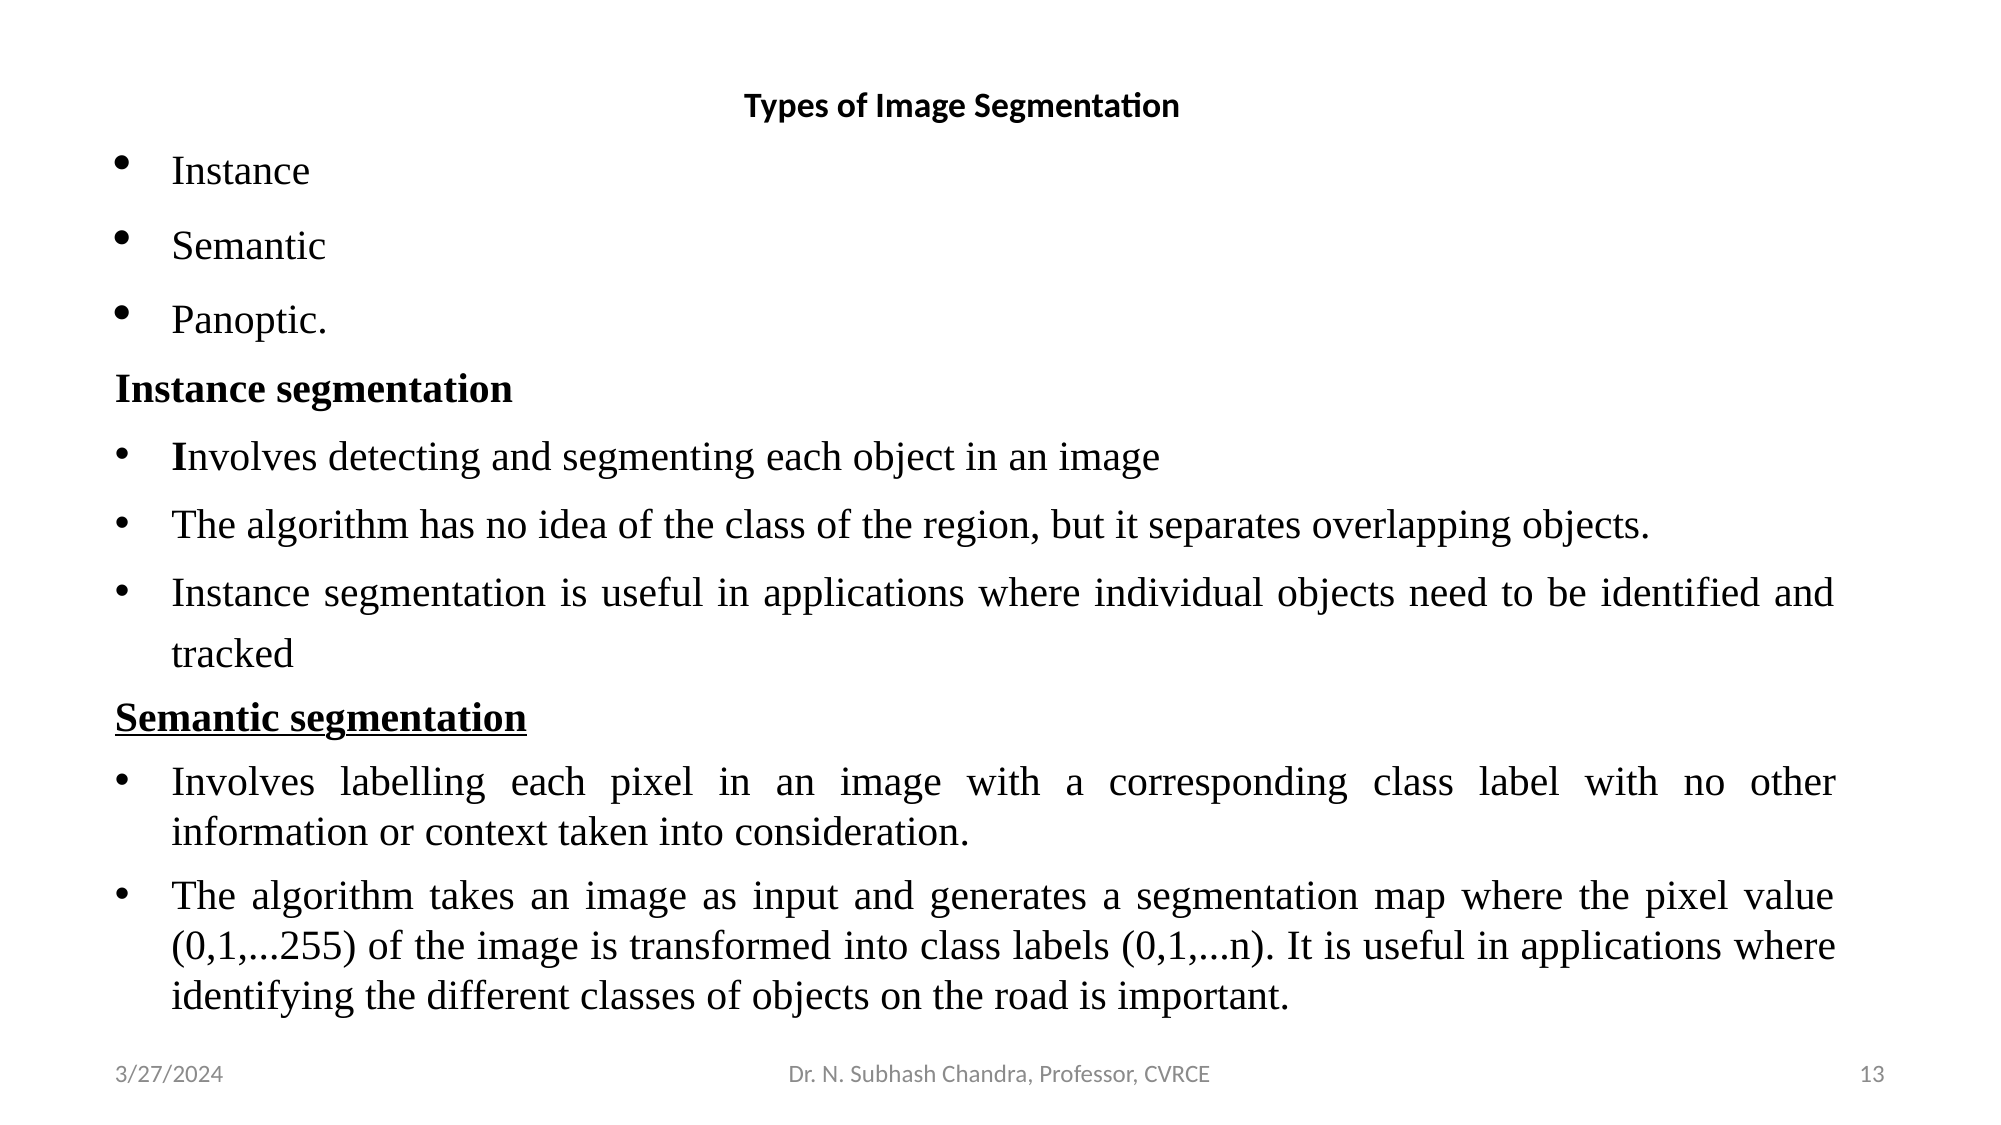

# Types of Image Segmentation
Instance
Semantic
Panoptic.
Instance segmentation
Involves detecting and segmenting each object in an image
The algorithm has no idea of the class of the region, but it separates overlapping objects.
Instance segmentation is useful in applications where individual objects need to be identified and tracked
Semantic segmentation
Involves labelling each pixel in an image with a corresponding class label with no other information or context taken into consideration.
The algorithm takes an image as input and generates a segmentation map where the pixel value (0,1,...255) of the image is transformed into class labels (0,1,...n). It is useful in applications where identifying the different classes of objects on the road is important.

3/27/2024
Dr. N. Subhash Chandra, Professor, CVRCE
13